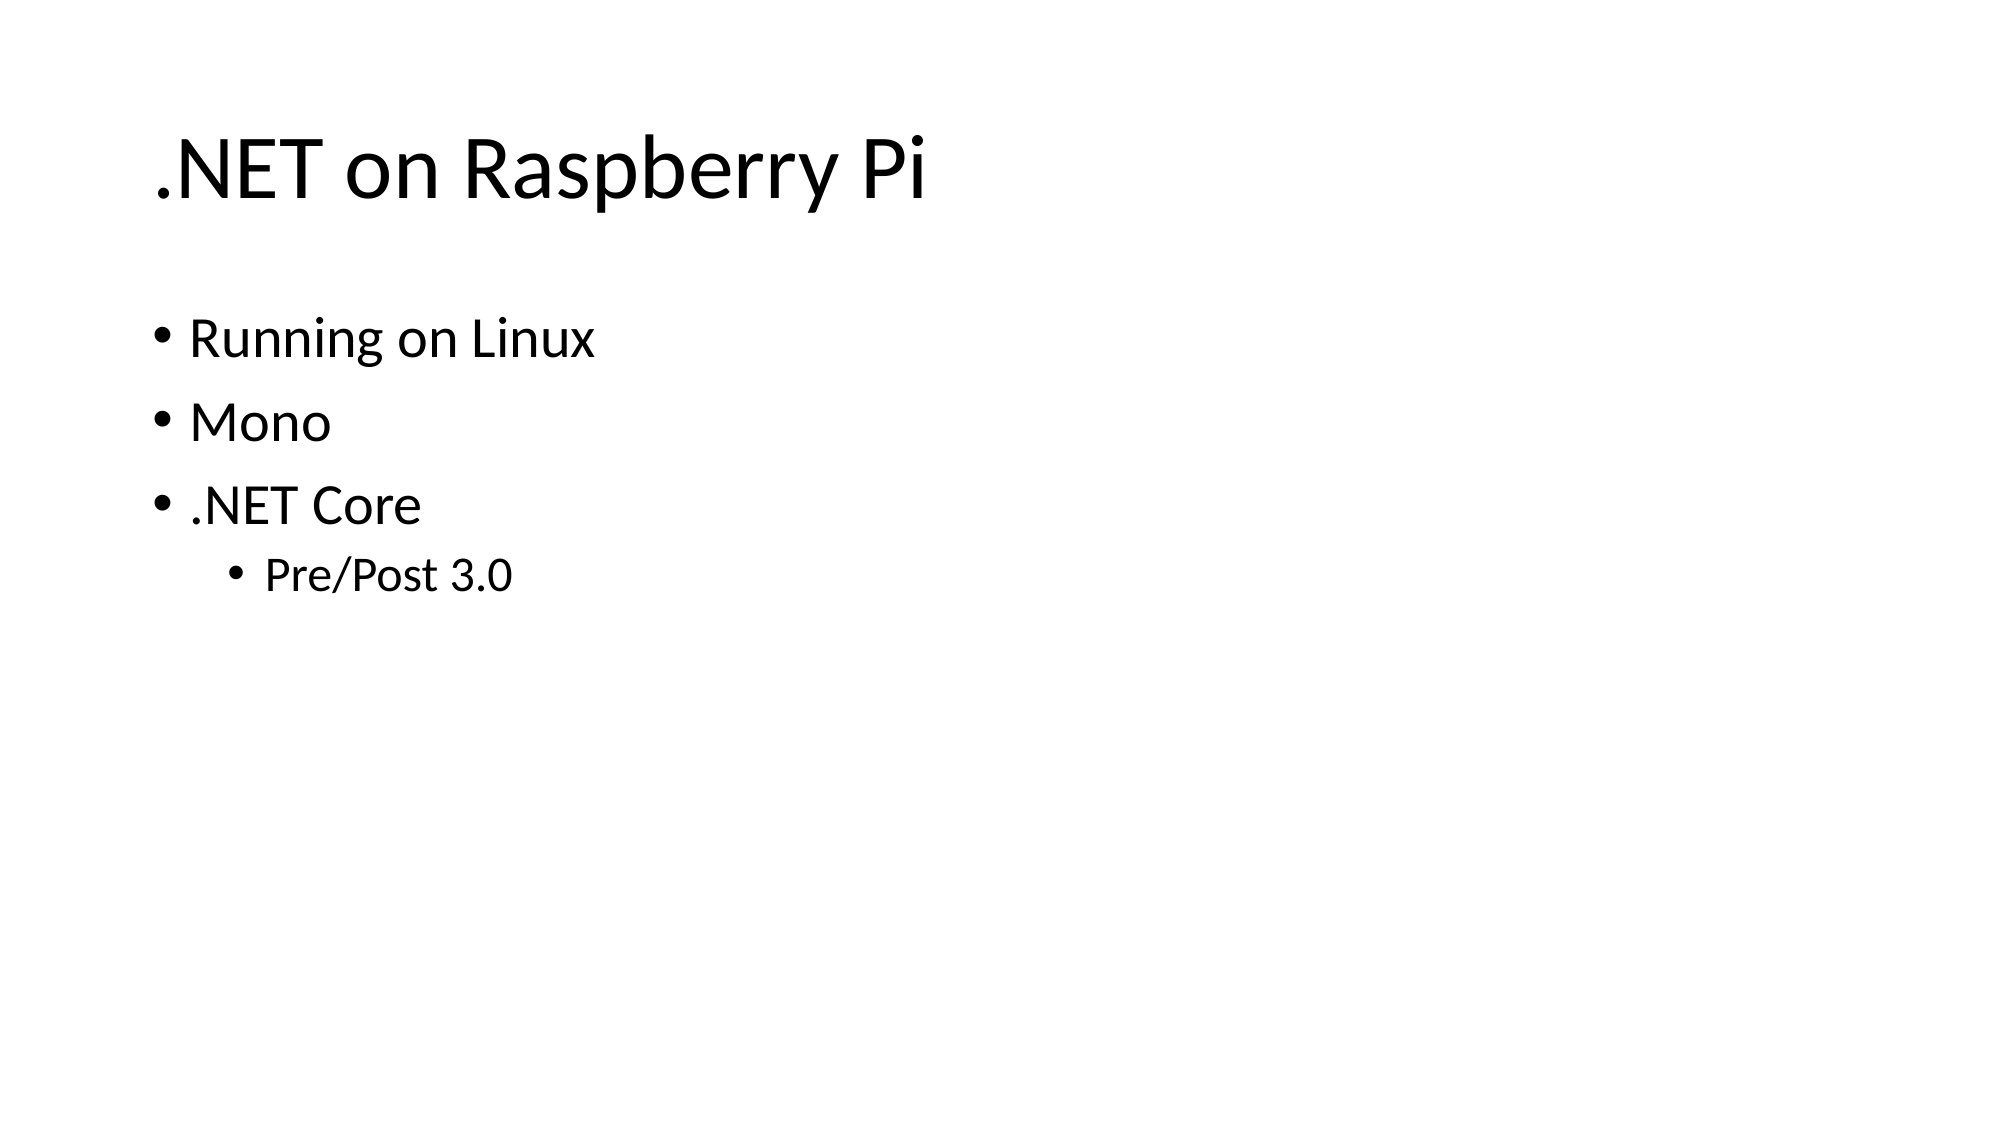

# .NET on Raspberry Pi
Running on Linux
Mono
.NET Core
Pre/Post 3.0